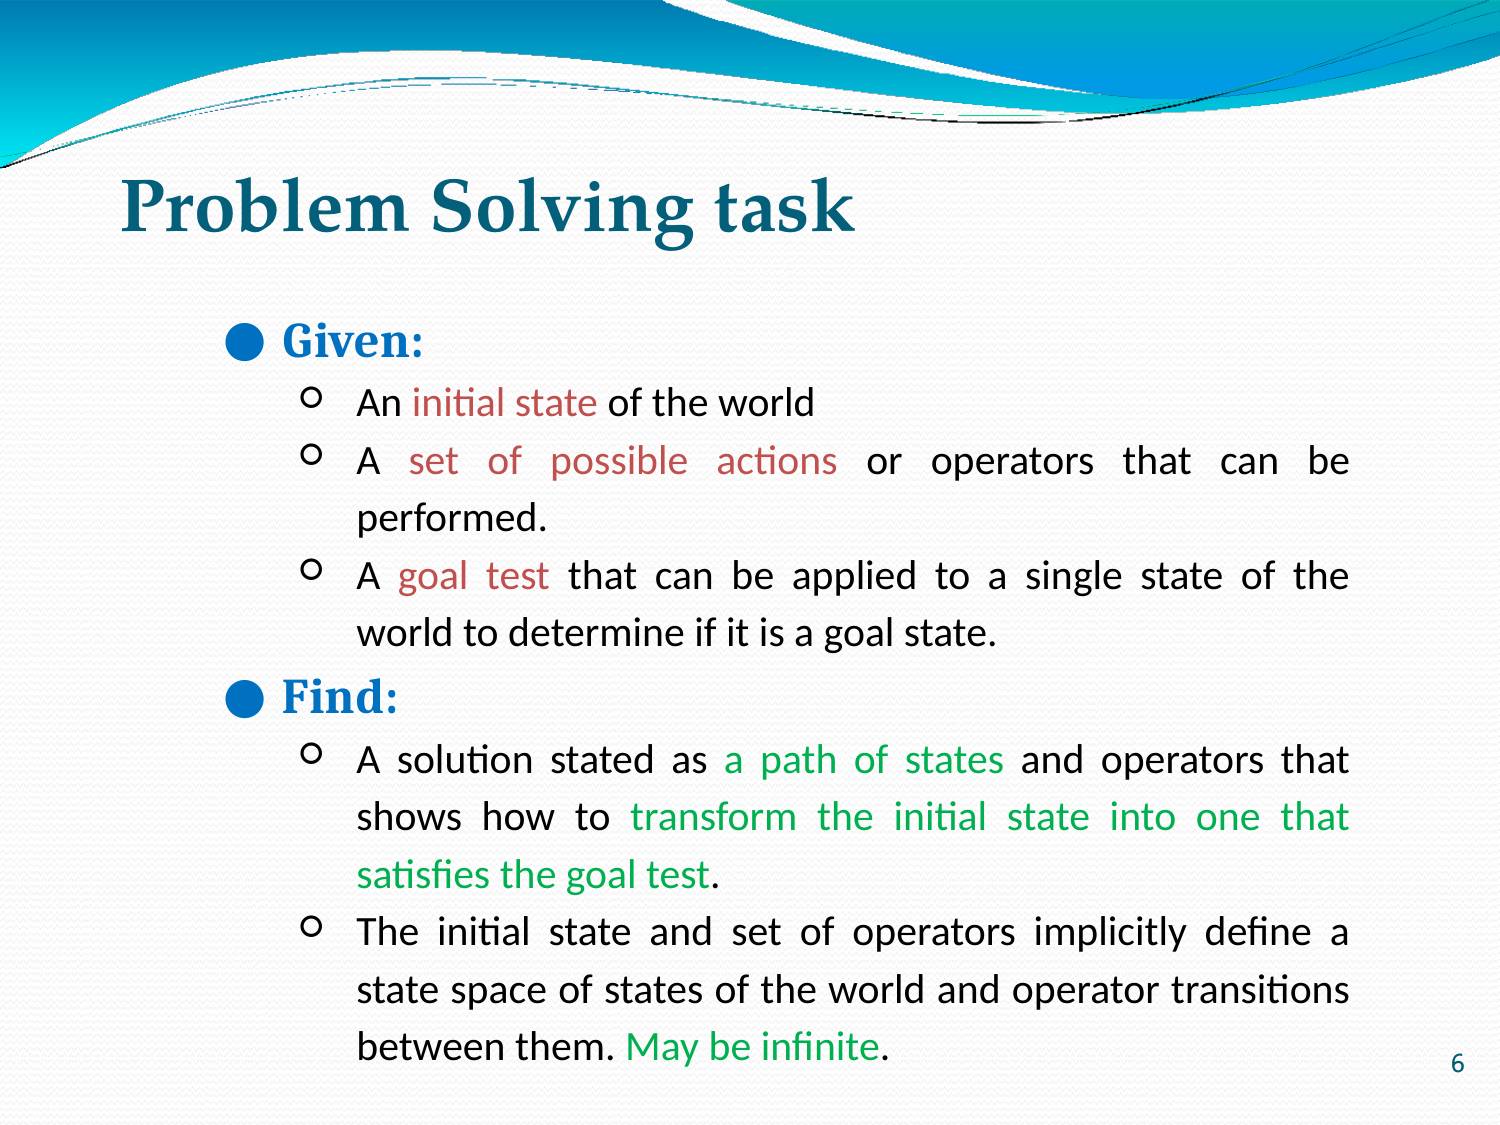

# Problem Solving task
Given:
An initial state of the world
A set of possible actions or operators that can be performed.
A goal test that can be applied to a single state of the world to determine if it is a goal state.
Find:
A solution stated as a path of states and operators that shows how to transform the initial state into one that satisfies the goal test.
The initial state and set of operators implicitly define a state space of states of the world and operator transitions between them. May be infinite.
6